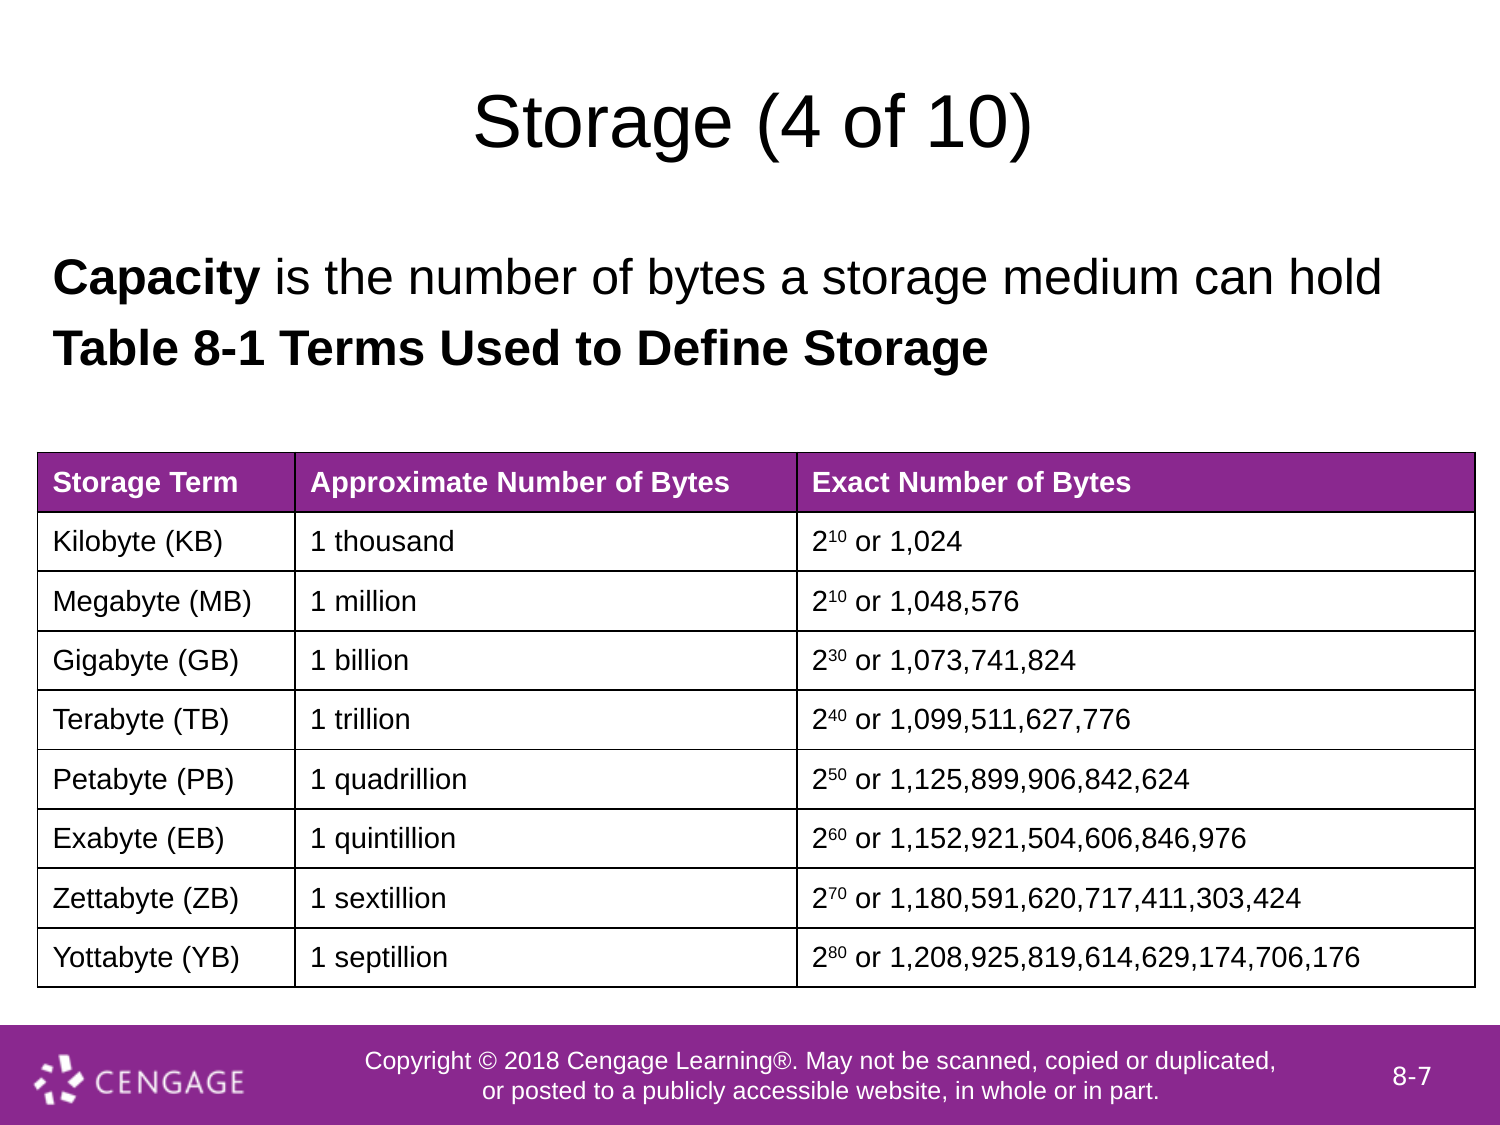

# Storage (4 of 10)
Capacity is the number of bytes a storage medium can hold
Table 8-1 Terms Used to Define Storage
| Storage Term | Approximate Number of Bytes | Exact Number of Bytes |
| --- | --- | --- |
| Kilobyte (KB) | 1 thousand | 210 or 1,024 |
| Megabyte (MB) | 1 million | 210 or 1,048,576 |
| Gigabyte (GB) | 1 billion | 230 or 1,073,741,824 |
| Terabyte (TB) | 1 trillion | 240 or 1,099,511,627,776 |
| Petabyte (PB) | 1 quadrillion | 250 or 1,125,899,906,842,624 |
| Exabyte (EB) | 1 quintillion | 260 or 1,152,921,504,606,846,976 |
| Zettabyte (ZB) | 1 sextillion | 270 or 1,180,591,620,717,411,303,424 |
| Yottabyte (YB) | 1 septillion | 280 or 1,208,925,819,614,629,174,706,176 |